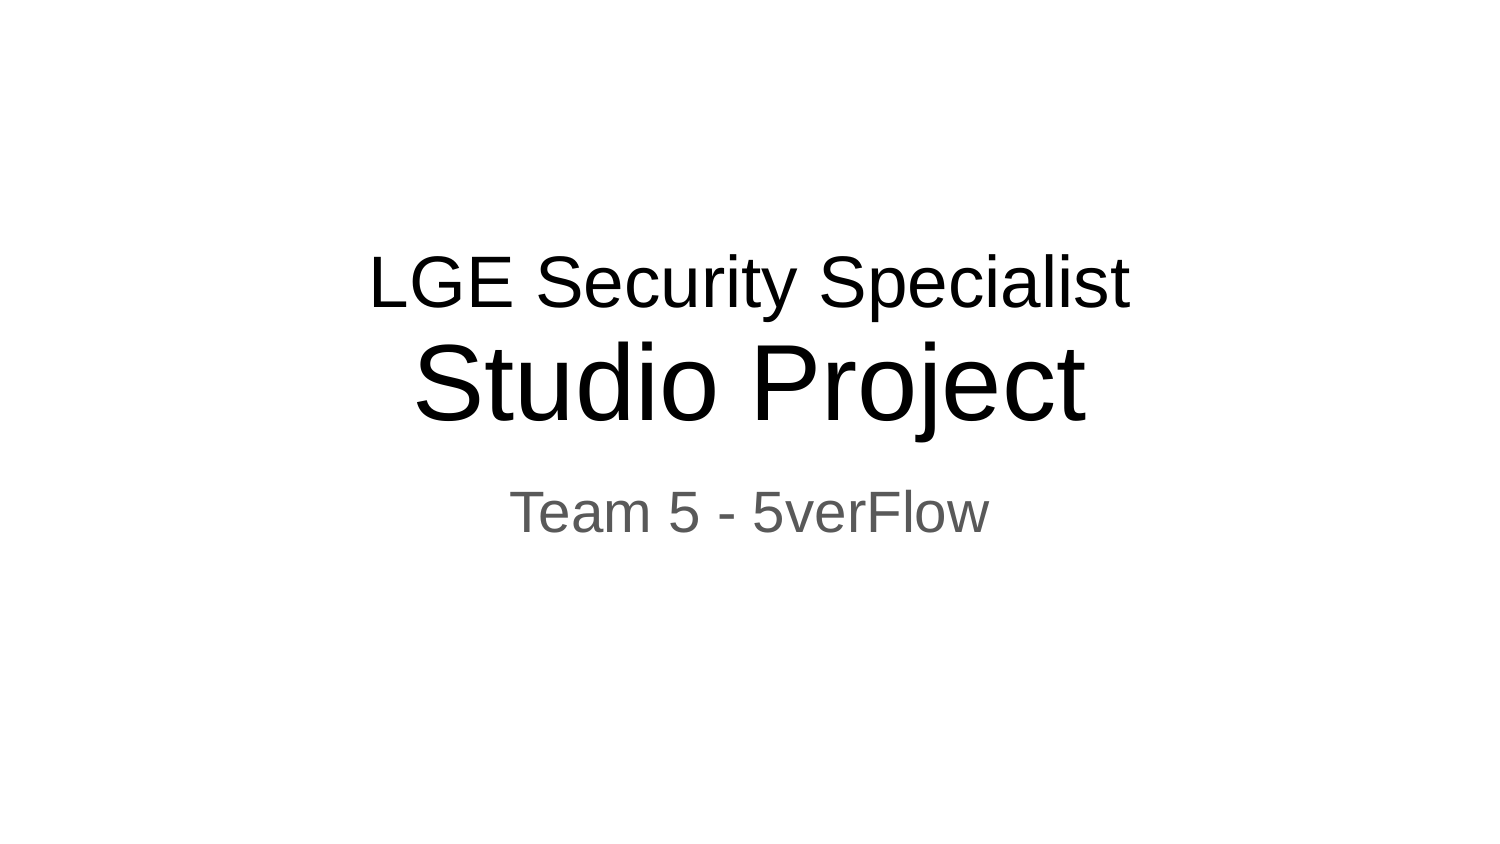

# LGE Security Specialist
Studio Project
Team 5 - 5verFlow